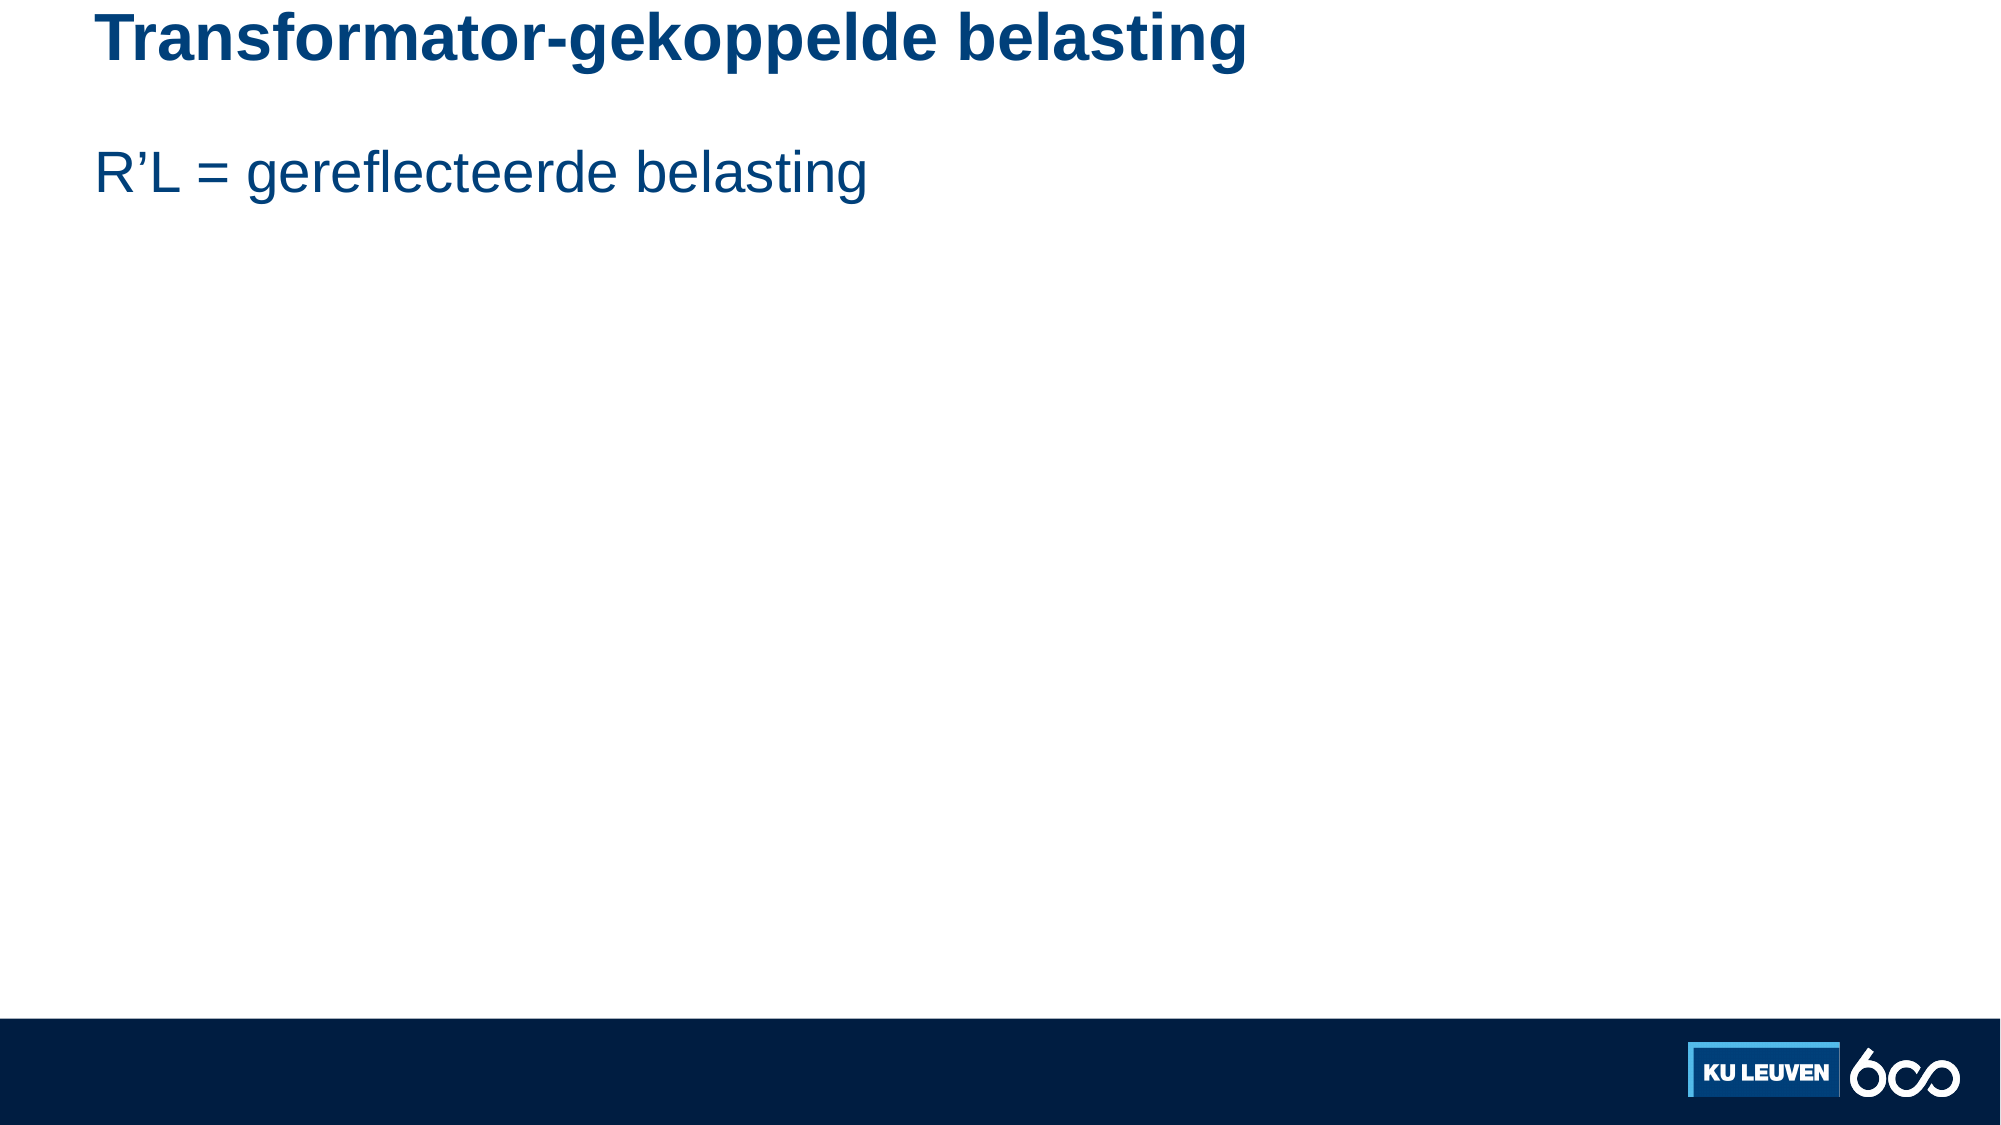

# Transformator-gekoppelde belasting
R’L = gereflecteerde belasting